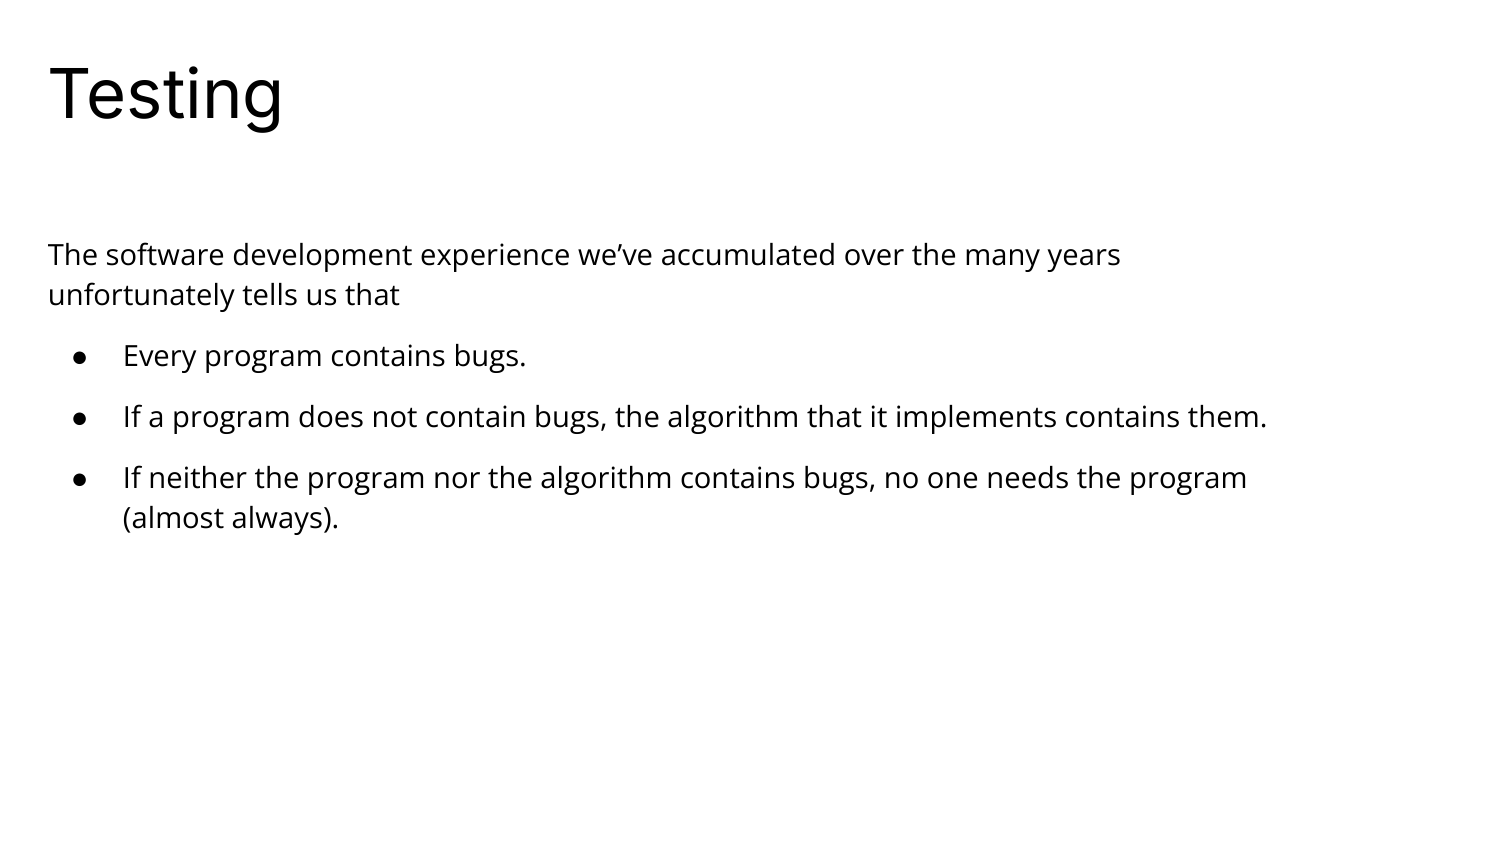

# Testing
The software development experience we’ve accumulated over the many years unfortunately tells us that
Every program contains bugs.
If a program does not contain bugs, the algorithm that it implements contains them.
If neither the program nor the algorithm contains bugs, no one needs the program (almost always).